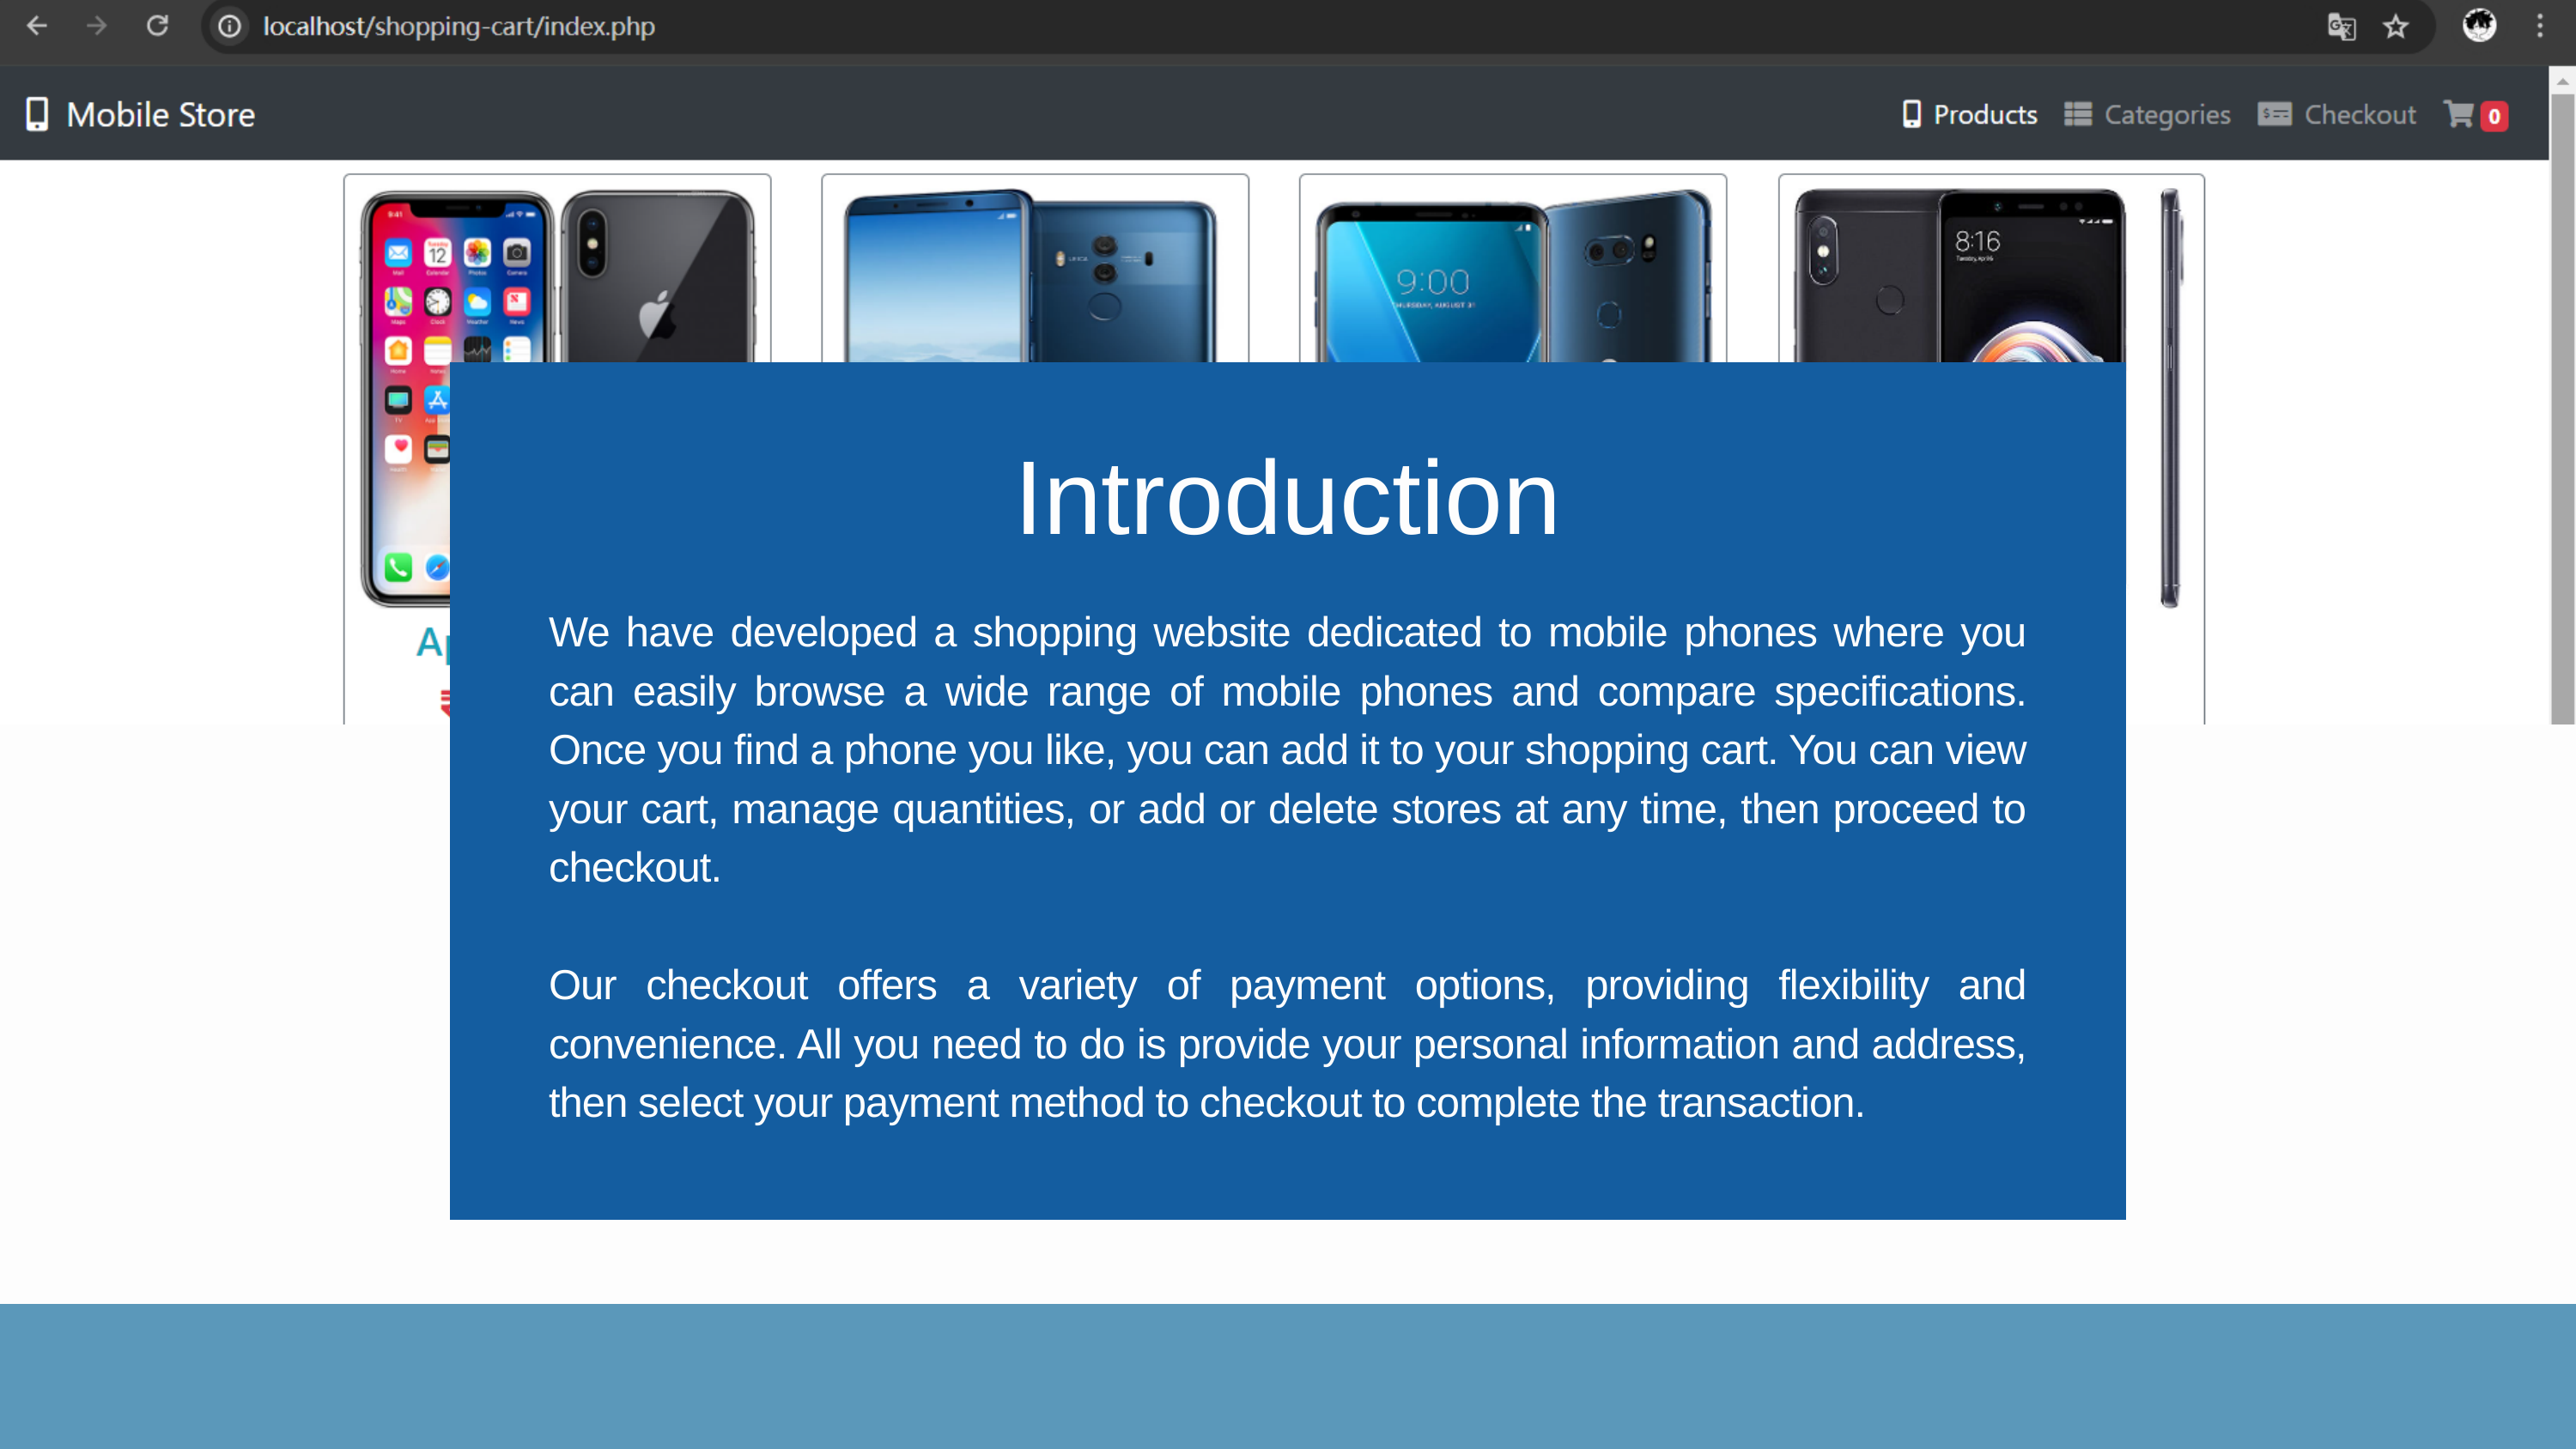

Introduction
We have developed a shopping website dedicated to mobile phones where you can easily browse a wide range of mobile phones and compare specifications. Once you find a phone you like, you can add it to your shopping cart. You can view your cart, manage quantities, or add or delete stores at any time, then proceed to checkout.

Our checkout offers a variety of payment options, providing flexibility and convenience. All you need to do is provide your personal information and address, then select your payment method to checkout to complete the transaction.